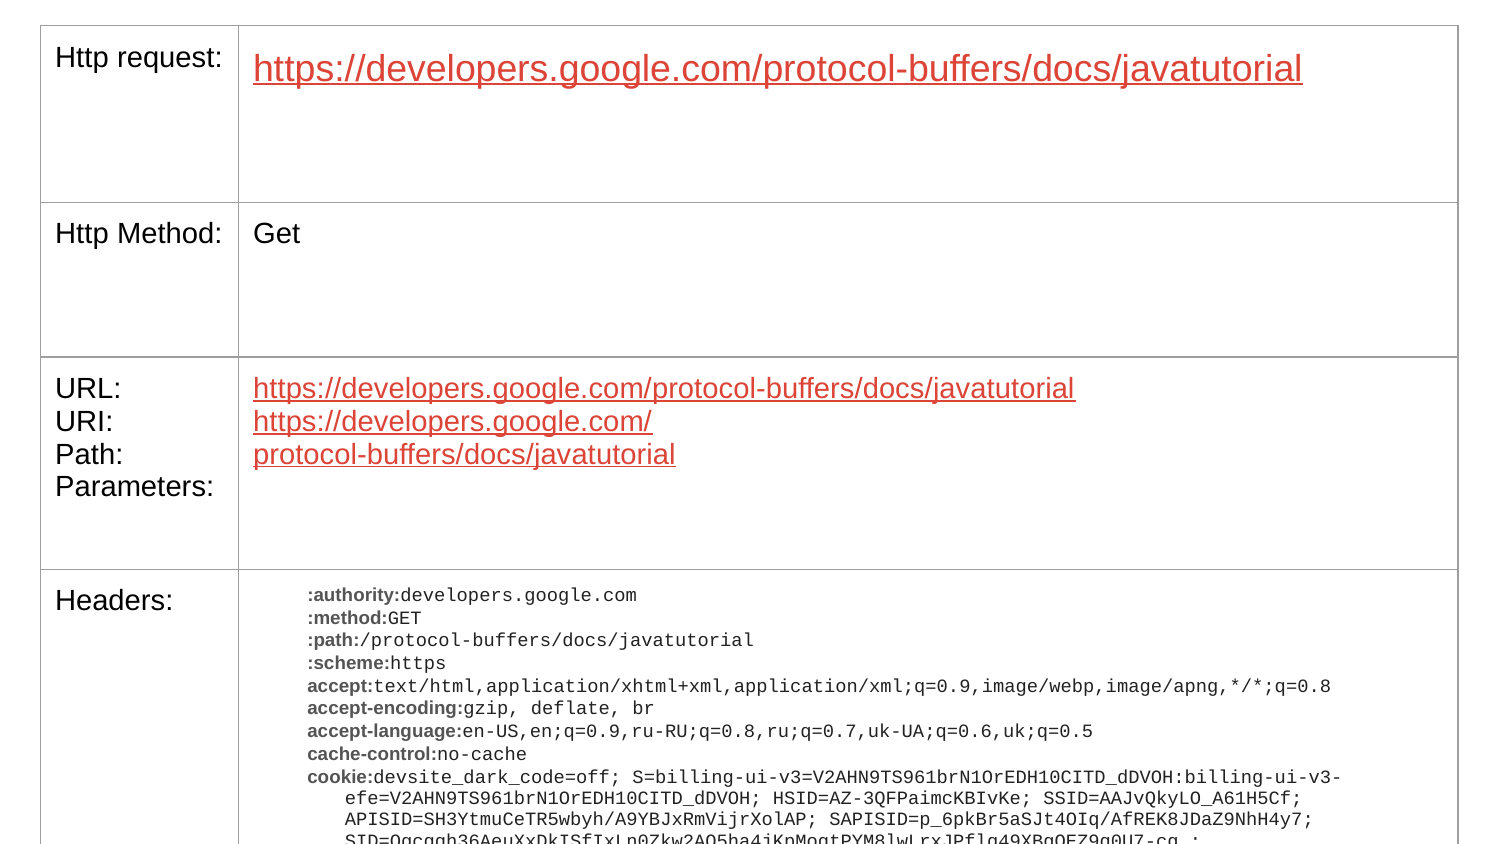

| Http request: | https://developers.google.com/protocol-buffers/docs/javatutorial |
| --- | --- |
| Http Method: | Get |
| URL: URI: Path: Parameters: | https://developers.google.com/protocol-buffers/docs/javatutorial https://developers.google.com/ protocol-buffers/docs/javatutorial |
| Headers: | :authority:developers.google.com :method:GET :path:/protocol-buffers/docs/javatutorial :scheme:https accept:text/html,application/xhtml+xml,application/xml;q=0.9,image/webp,image/apng,\*/\*;q=0.8 accept-encoding:gzip, deflate, br accept-language:en-US,en;q=0.9,ru-RU;q=0.8,ru;q=0.7,uk-UA;q=0.6,uk;q=0.5 cache-control:no-cache cookie:devsite\_dark\_code=off; S=billing-ui-v3=V2AHN9TS961brN1OrEDH10CITD\_dDVOH:billing-ui-v3-efe=V2AHN9TS961brN1OrEDH10CITD\_dDVOH; HSID=AZ-3QFPaimcKBIvKe; SSID=AAJvQkyLO\_A61H5Cf; APISID=SH3YtmuCeTR5wbyh/A9YBJxRmVijrXolAP; SAPISID=p\_6pkBr5aSJt4OIq/AfREK8JDaZ9NhH4y7; SID=Ogcgqh36AeuXxDkISfIxLn0Zkw2AO5ha4jKpMogtPYM8lwLrxJPflq49XBgQEZ9q0U7-cg.; NID=164=T7De3Wd8rrUZ64m5TzA5z5MBS5MM6a\_fERp5Mygh2HI8lAz3zQIEPa2zAwoREH\_EI7miuXb-e4Uhgm9mRsyLrxcOHx\_hoj20TBjlhmP-HLFB\_hOQ-0g8Sr3Jvvh\_zBJry3fDt3lt5Dw1cDR1UOFB7QfZcLR4UCb6tx5s33gotYM8uW16a0b53WDH0WTiml8MarkUPpltyyA-YZ2mavfO7\_ds8o3EzlHeVzQ06436rn8RNJPH8-DmHT-hWItNnzbRKJgZZNhT8Q; 1P\_JAR=2019-3-26-18; \_ga=GA1.3.25695429.1553625615; \_gid=GA1.3.1046335636.1553625615; \_gat\_tracker0=1; SIDCC=AN0-TYuVPa6lBhJk8tOhs7wwArhgW7GgcsAeHl17gH1w\_sOjGF6LkK6N8BdYobl8RtAuMQD5qsTA pragma:no-cache upgrade-insecure-requests:1 user-agent:Mozilla/5.0 (Windows NT 10.0; Win64; x64) AppleWebKit/537.36 (KHTML, like Gecko) Chrome/72.0.3626.121 Safari/537.36 x-client-data:CIe2yQEIpbbJAQjEtskBCKmdygEIqKPKAQixp8oBCL+nygEI4qjKARj5pcoB x-compress:null |
| Body: |  |